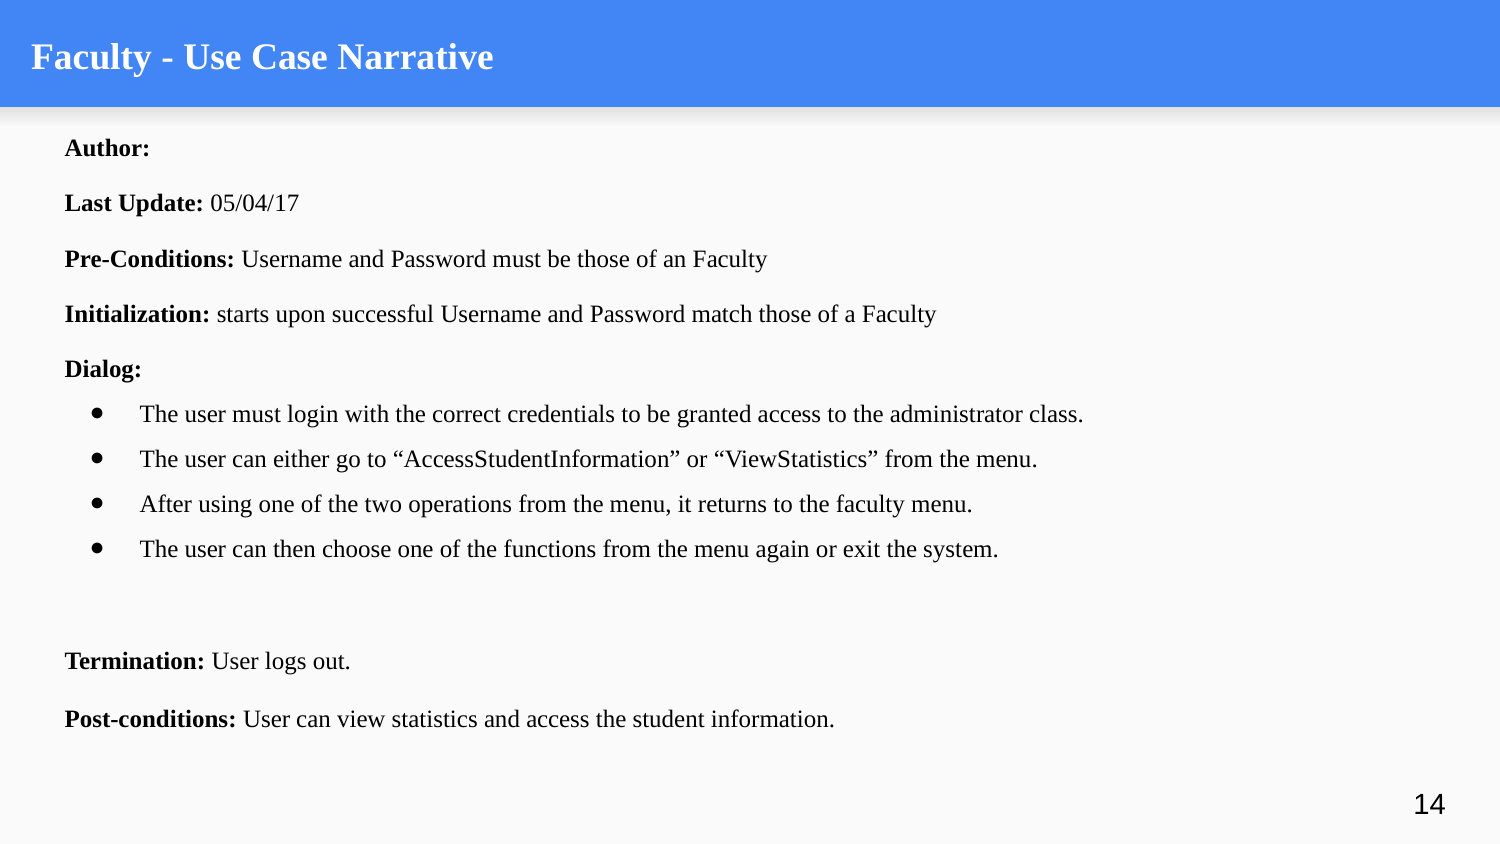

# Faculty - Use Case Narrative
Author:
Last Update: 05/04/17
Pre-Conditions: Username and Password must be those of an Faculty
Initialization: starts upon successful Username and Password match those of a Faculty
Dialog:
The user must login with the correct credentials to be granted access to the administrator class.
The user can either go to “AccessStudentInformation” or “ViewStatistics” from the menu.
After using one of the two operations from the menu, it returns to the faculty menu.
The user can then choose one of the functions from the menu again or exit the system.

Termination: User logs out.
Post-conditions: User can view statistics and access the student information.

14